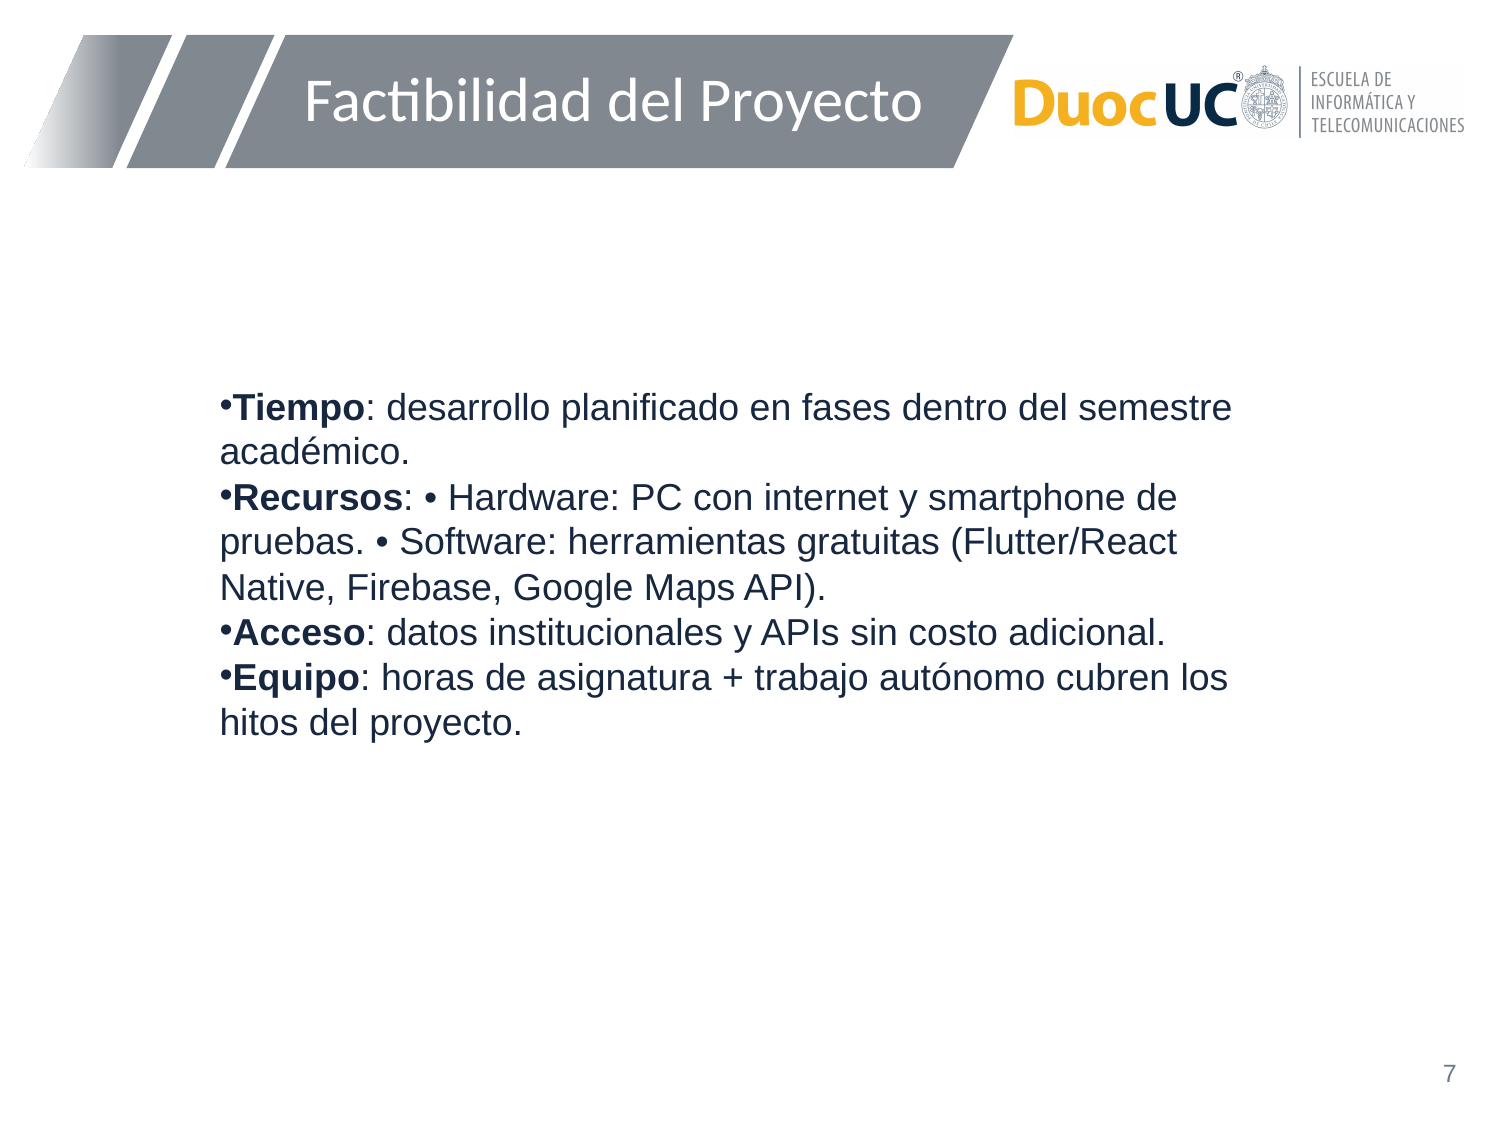

# Factibilidad del Proyecto
Tiempo: desarrollo planificado en fases dentro del semestre académico.
Recursos: • Hardware: PC con internet y smartphone de pruebas. • Software: herramientas gratuitas (Flutter/React Native, Firebase, Google Maps API).
Acceso: datos institucionales y APIs sin costo adicional.
Equipo: horas de asignatura + trabajo autónomo cubren los hitos del proyecto.